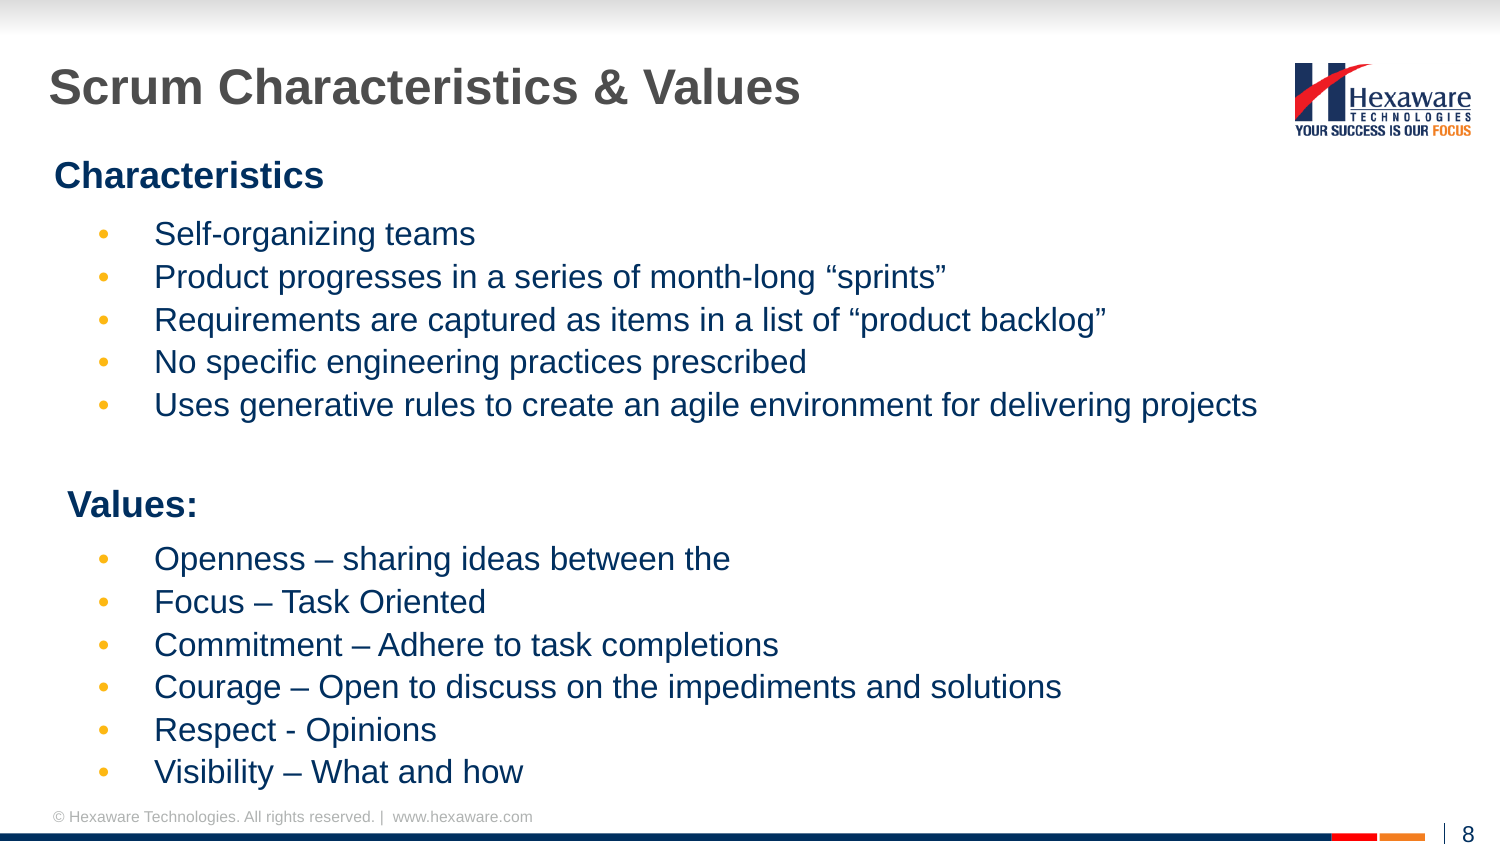

# Scrum Characteristics & Values
Characteristics
Self-organizing teams
Product progresses in a series of month-long “sprints”
Requirements are captured as items in a list of “product backlog”
No specific engineering practices prescribed
Uses generative rules to create an agile environment for delivering projects
Values:
Openness – sharing ideas between the
Focus – Task Oriented
Commitment – Adhere to task completions
Courage – Open to discuss on the impediments and solutions
Respect - Opinions
Visibility – What and how